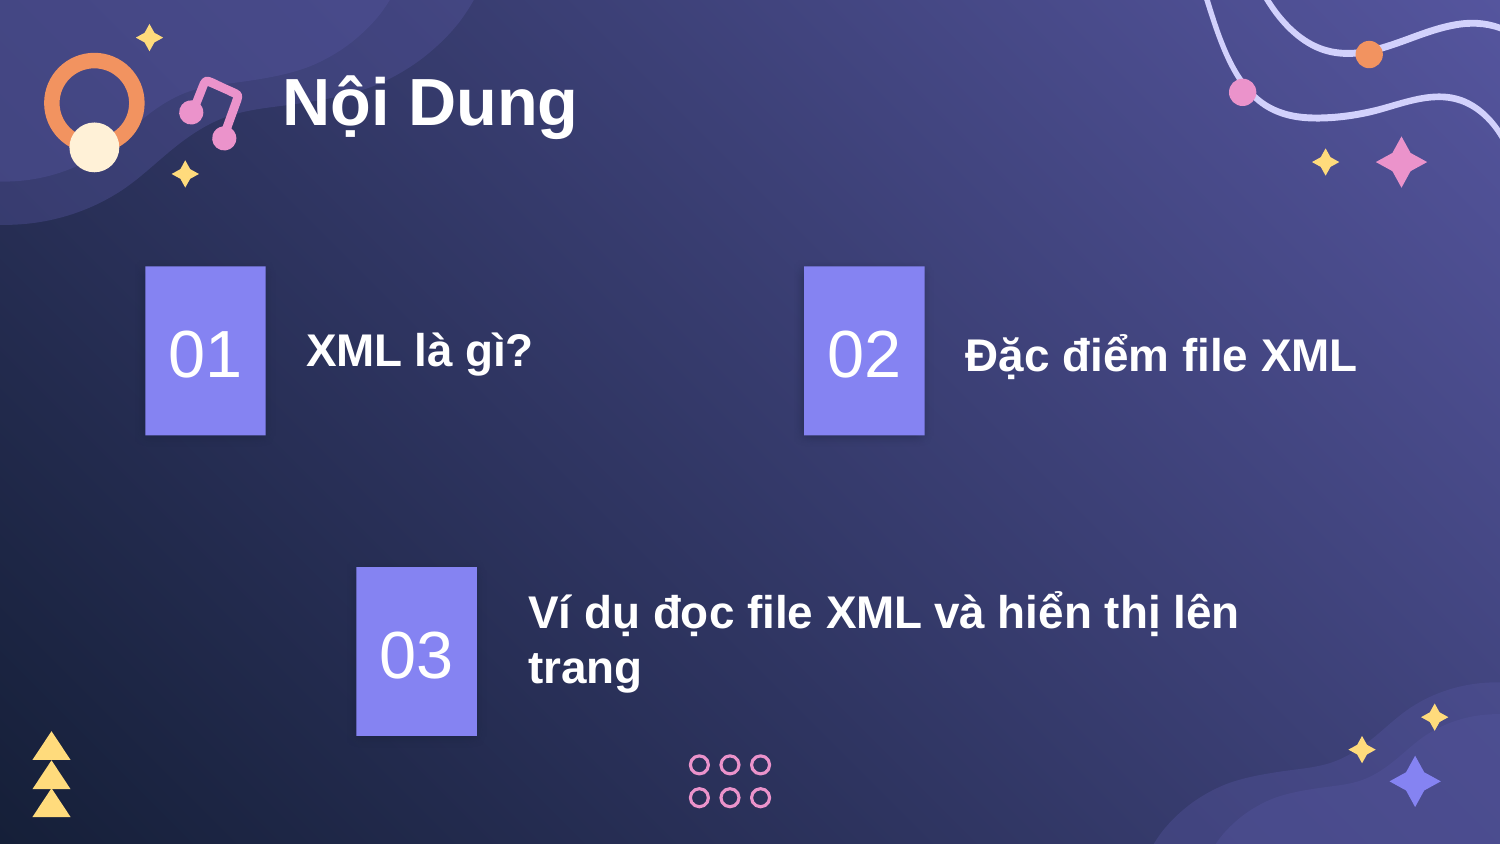

# Nội Dung

01
02
XML là gì?
Đặc điểm file XML
03
Ví dụ đọc file XML và hiển thị lên trang